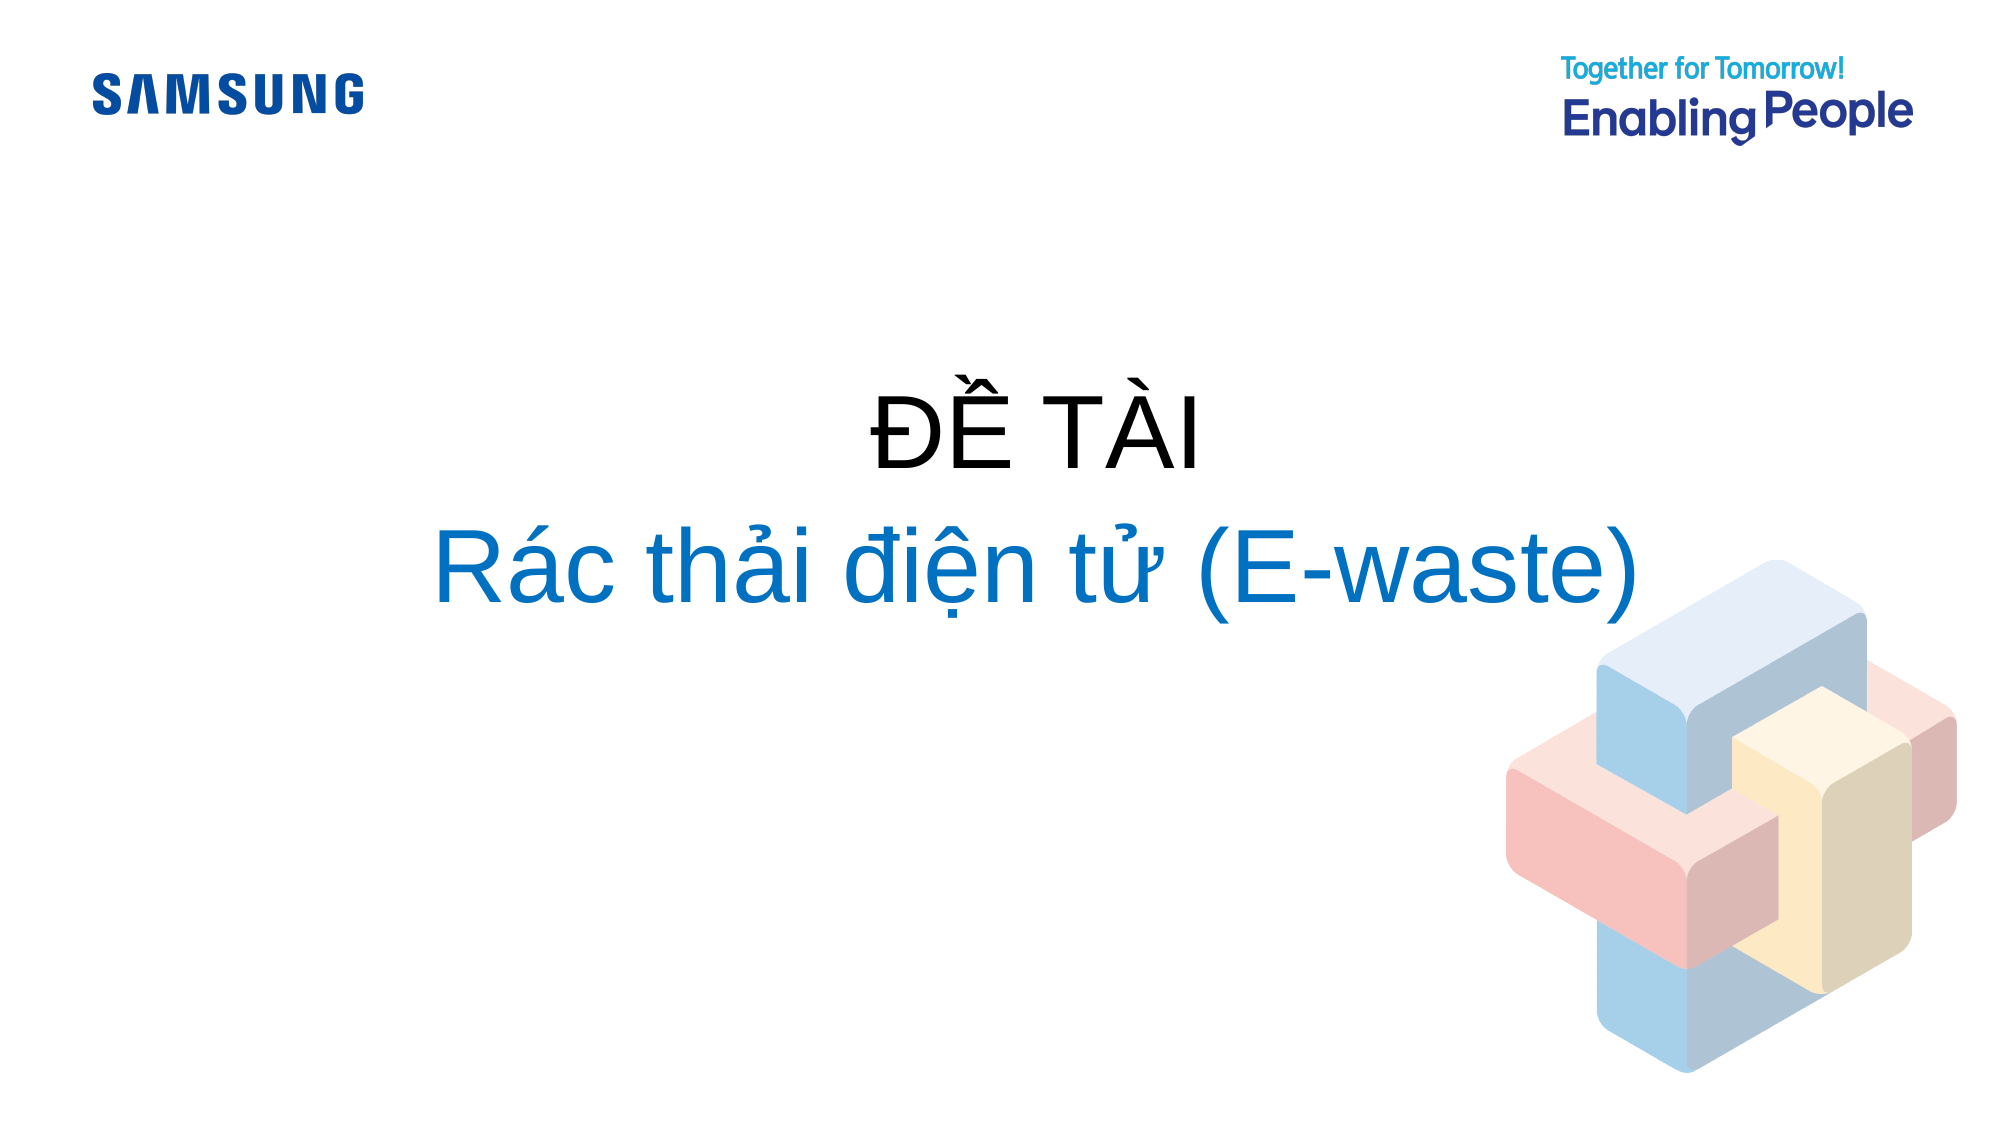

ĐỀ TÀI
Rác thải điện tử (E-waste)